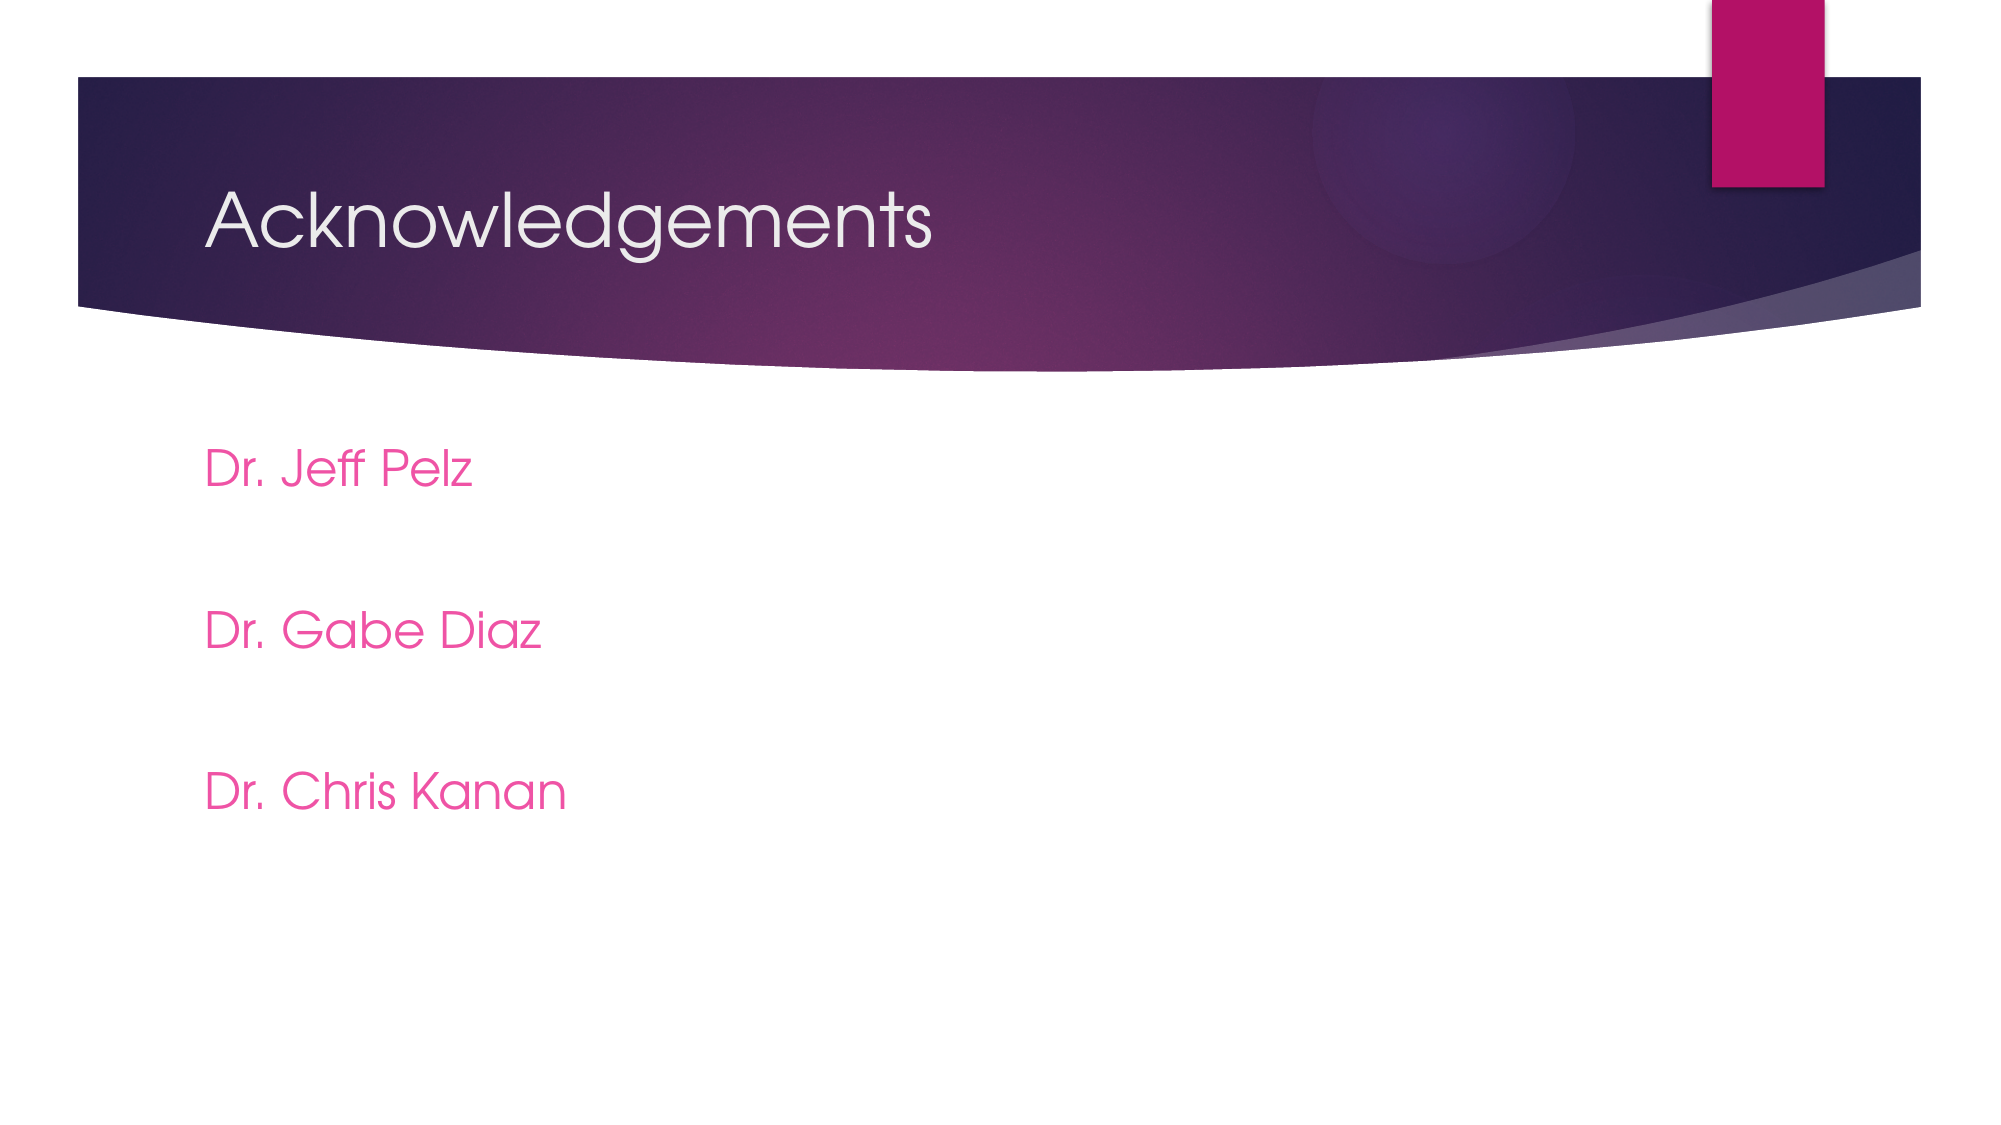

# Acknowledgements
Dr. Jeff Pelz

Dr. Gabe Diaz

Dr. Chris Kanan